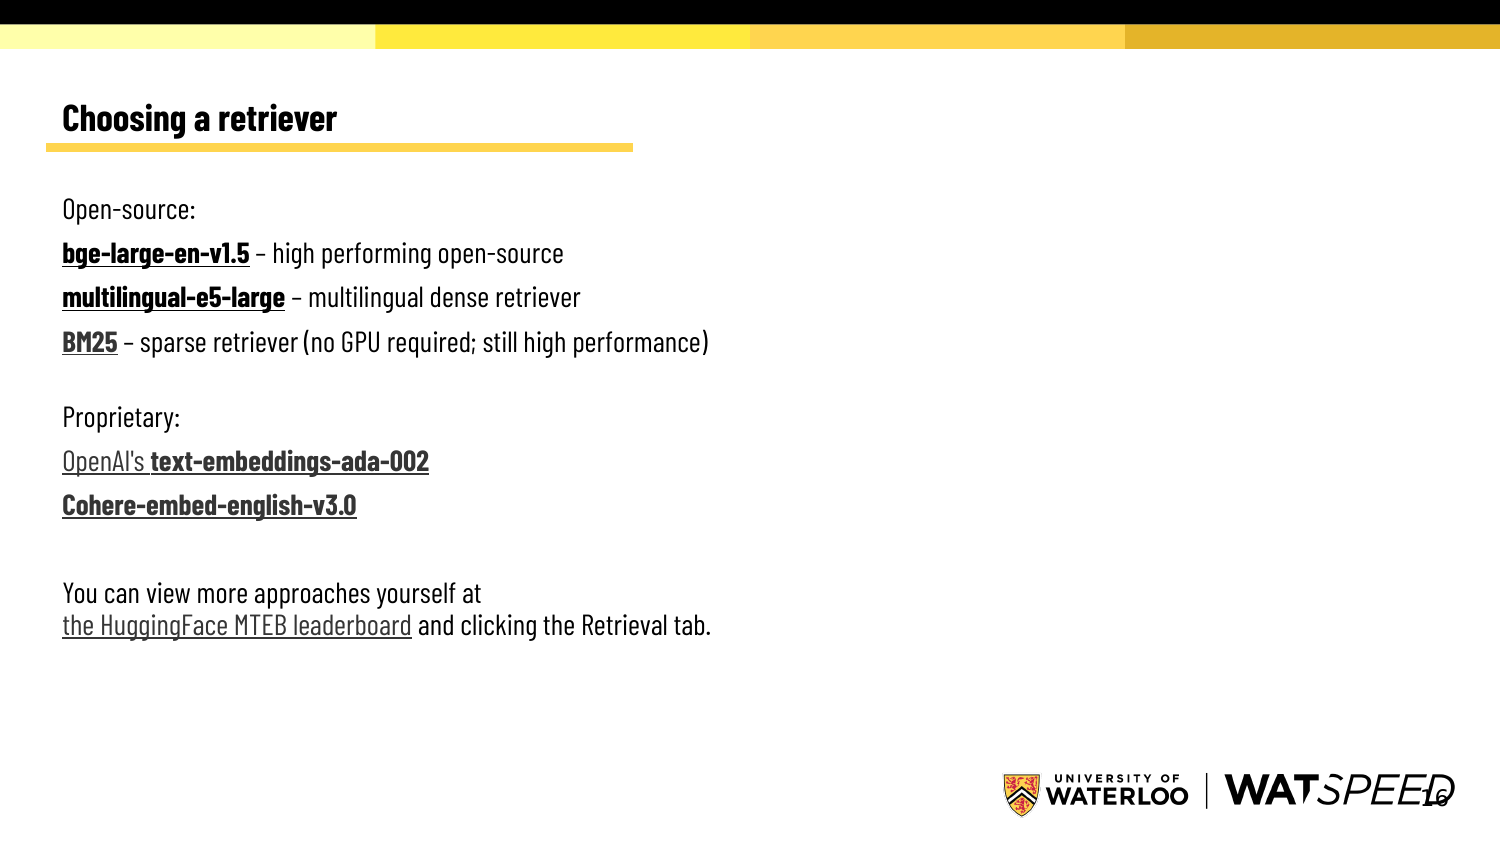

# Choosing a retriever
Open-source:
bge-large-en-v1.5 – high performing open-source
multilingual-e5-large – multilingual dense retriever
BM25 – sparse retriever (no GPU required; still high performance)
Proprietary:
OpenAI's text-embeddings-ada-002
Cohere-embed-english-v3.0

You can view more approaches yourself at the HuggingFace MTEB leaderboard and clicking the Retrieval tab.
16